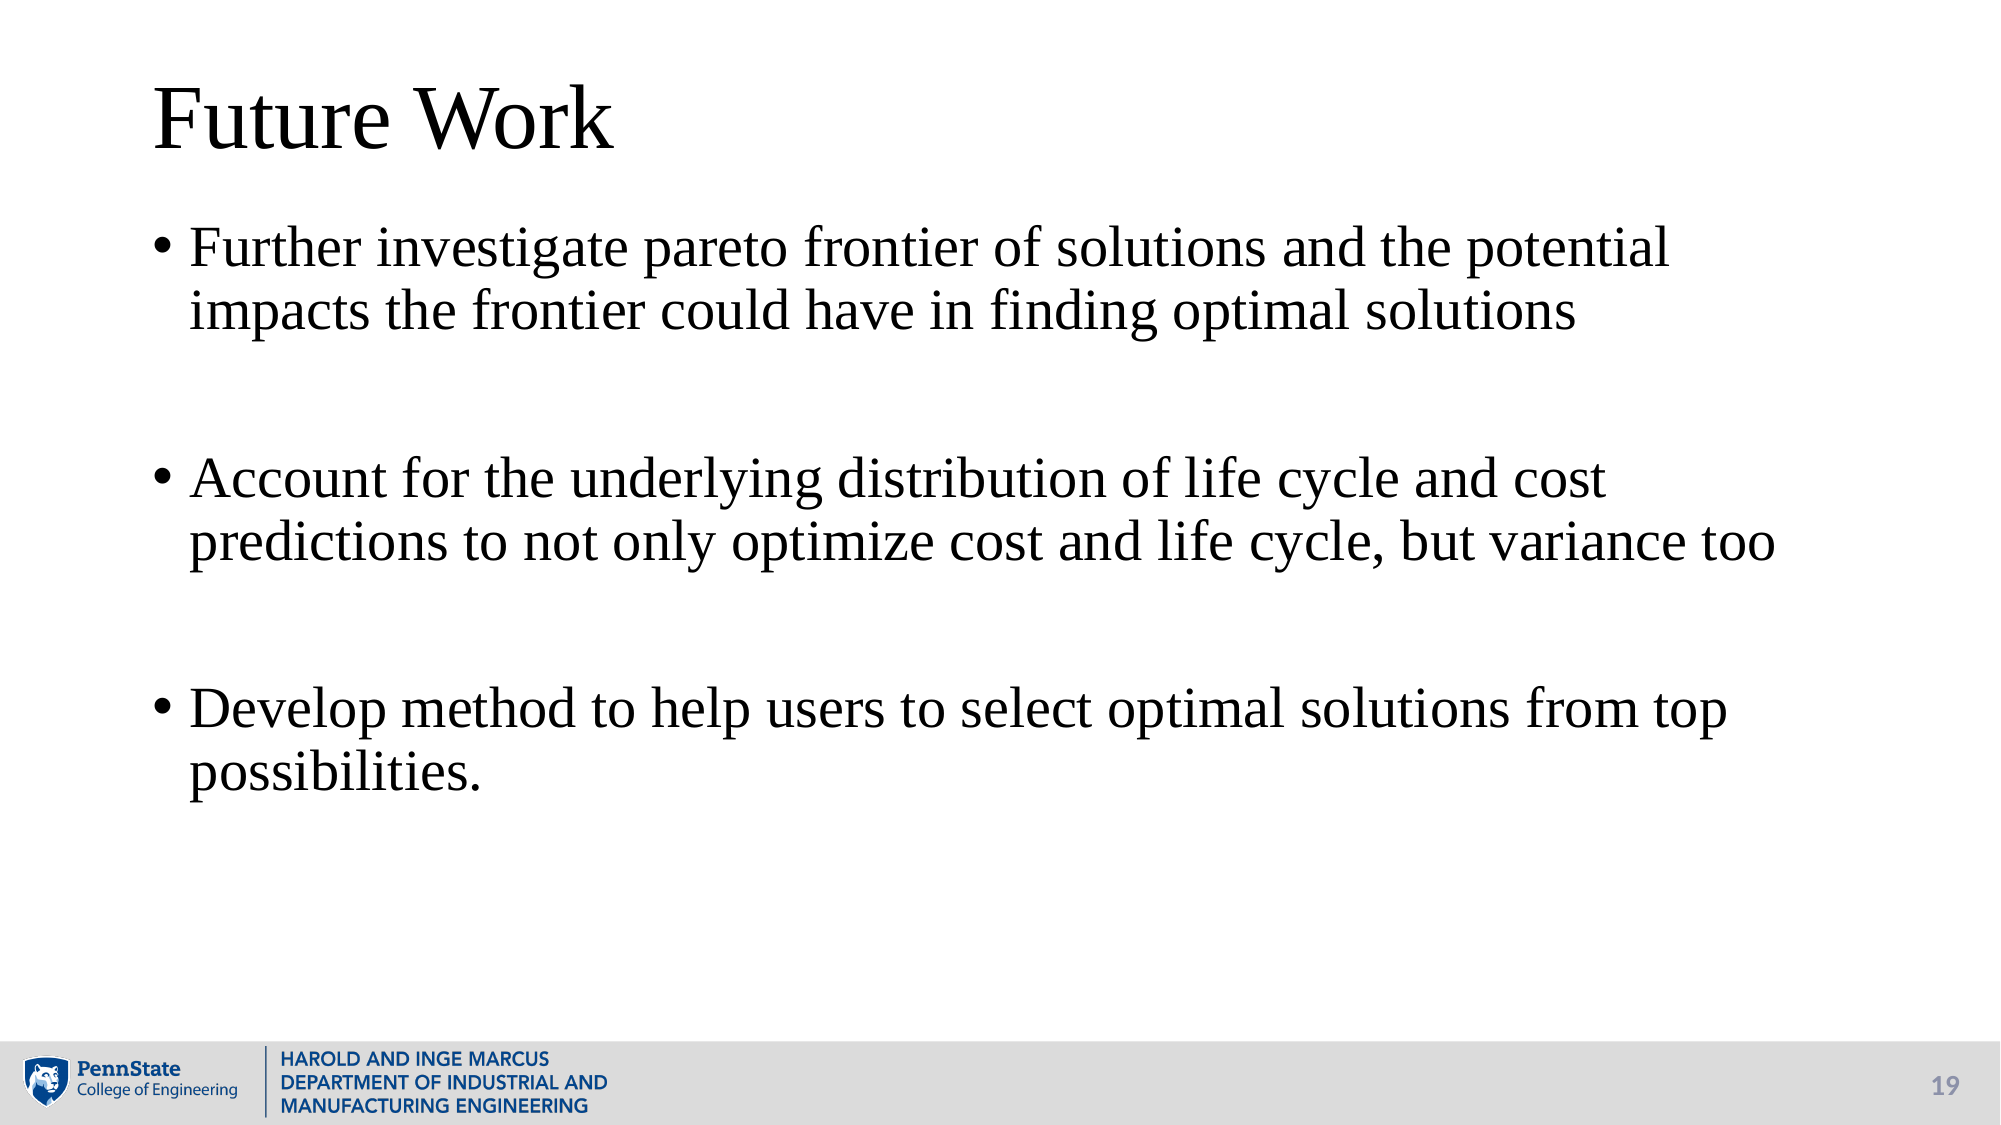

# Future Work
Further investigate pareto frontier of solutions and the potential impacts the frontier could have in finding optimal solutions

Account for the underlying distribution of life cycle and cost predictions to not only optimize cost and life cycle, but variance too

Develop method to help users to select optimal solutions from top possibilities.

19